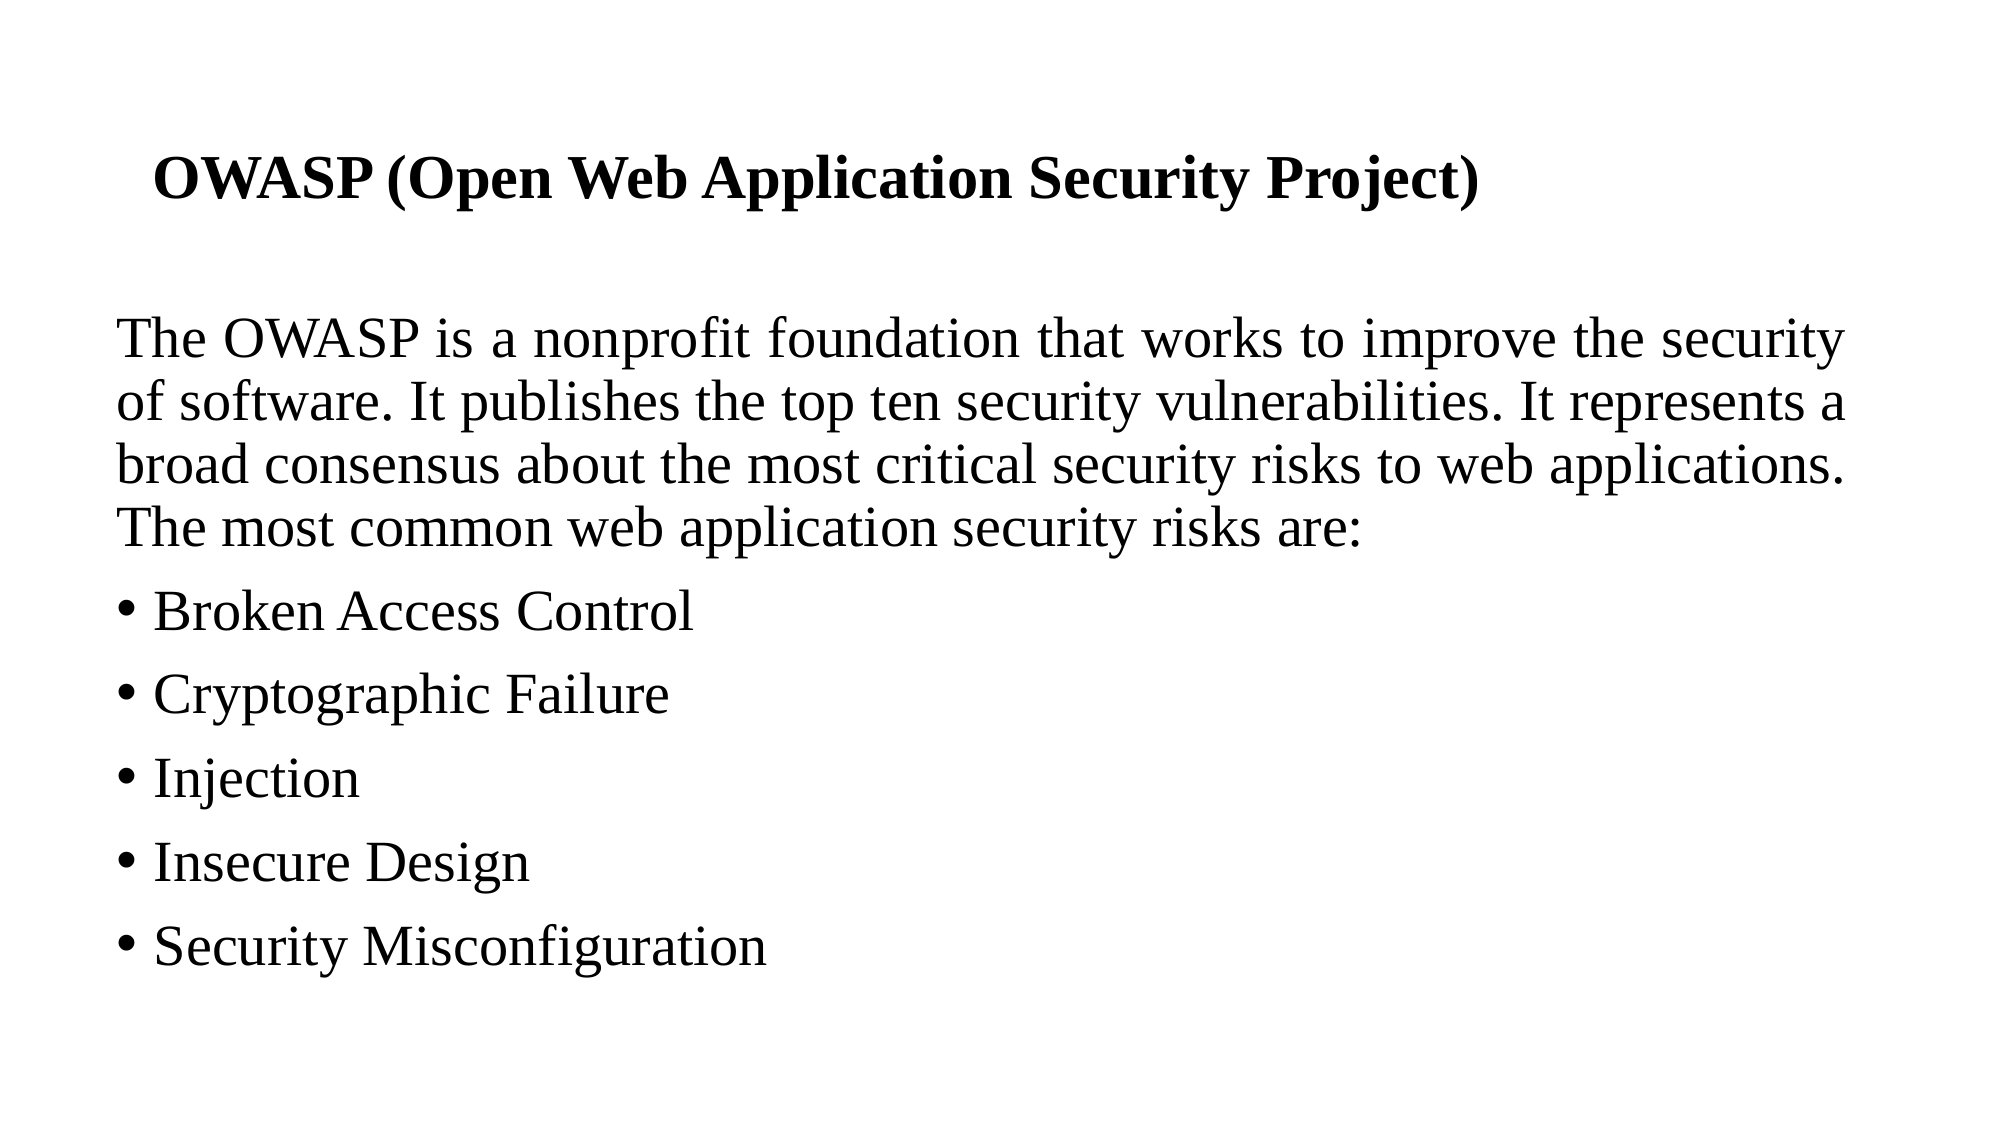

# OWASP (Open Web Application Security Project)
The OWASP is a nonprofit foundation that works to improve the security of software. It publishes the top ten security vulnerabilities. It represents a broad consensus about the most critical security risks to web applications. The most common web application security risks are:
Broken Access Control
Cryptographic Failure
Injection
Insecure Design
Security Misconfiguration